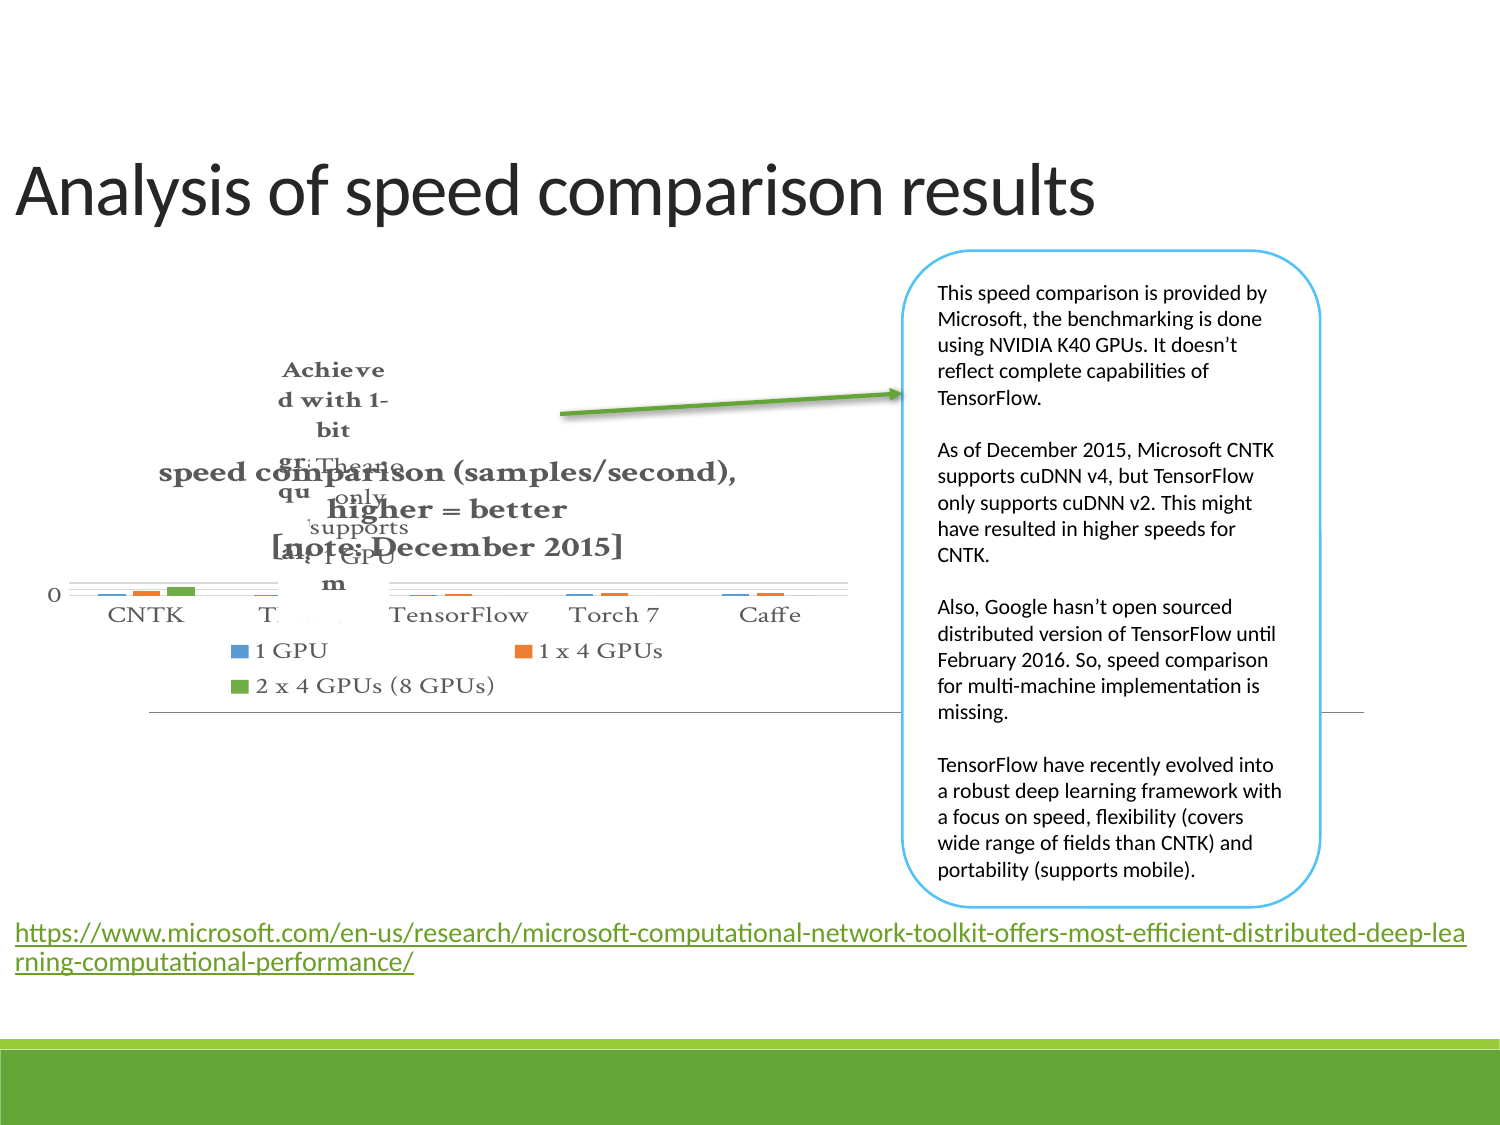

# Analysis of speed comparison results
This speed comparison is provided by Microsoft, the benchmarking is done using NVIDIA K40 GPUs. It doesn’t reflect complete capabilities of TensorFlow.

As of December 2015, Microsoft CNTK supports cuDNN v4, but TensorFlow only supports cuDNN v2. This might have resulted in higher speeds for CNTK.

Also, Google hasn’t open sourced distributed version of TensorFlow until February 2016. So, speed comparison for multi-machine implementation is missing.

TensorFlow have recently evolved into a robust deep learning framework with a focus on speed, flexibility (covers wide range of fields than CNTK) and portability (supports mobile).

### Chart: speed comparison (samples/second), higher = better [note: December 2015]

| Category | 1 GPU | 1 x 4 GPUs | 2 x 4 GPUs (8 GPUs) |
|---|---|---|---|
| CNTK | 11300.0 | 40000.0 | 69100.0 |
| Theano | 5200.0 | 0.0 | 0.0 |
| TensorFlow | 8100.0 | 11400.0 | 0.0 |
| Torch 7 | 12400.0 | 24000.0 | 0.0 |
| Caffe | 13000.0 | 24100.0 | 0.0 |
https://www.microsoft.com/en-us/research/microsoft-computational-network-toolkit-offers-most-efficient-distributed-deep-learning-computational-performance/